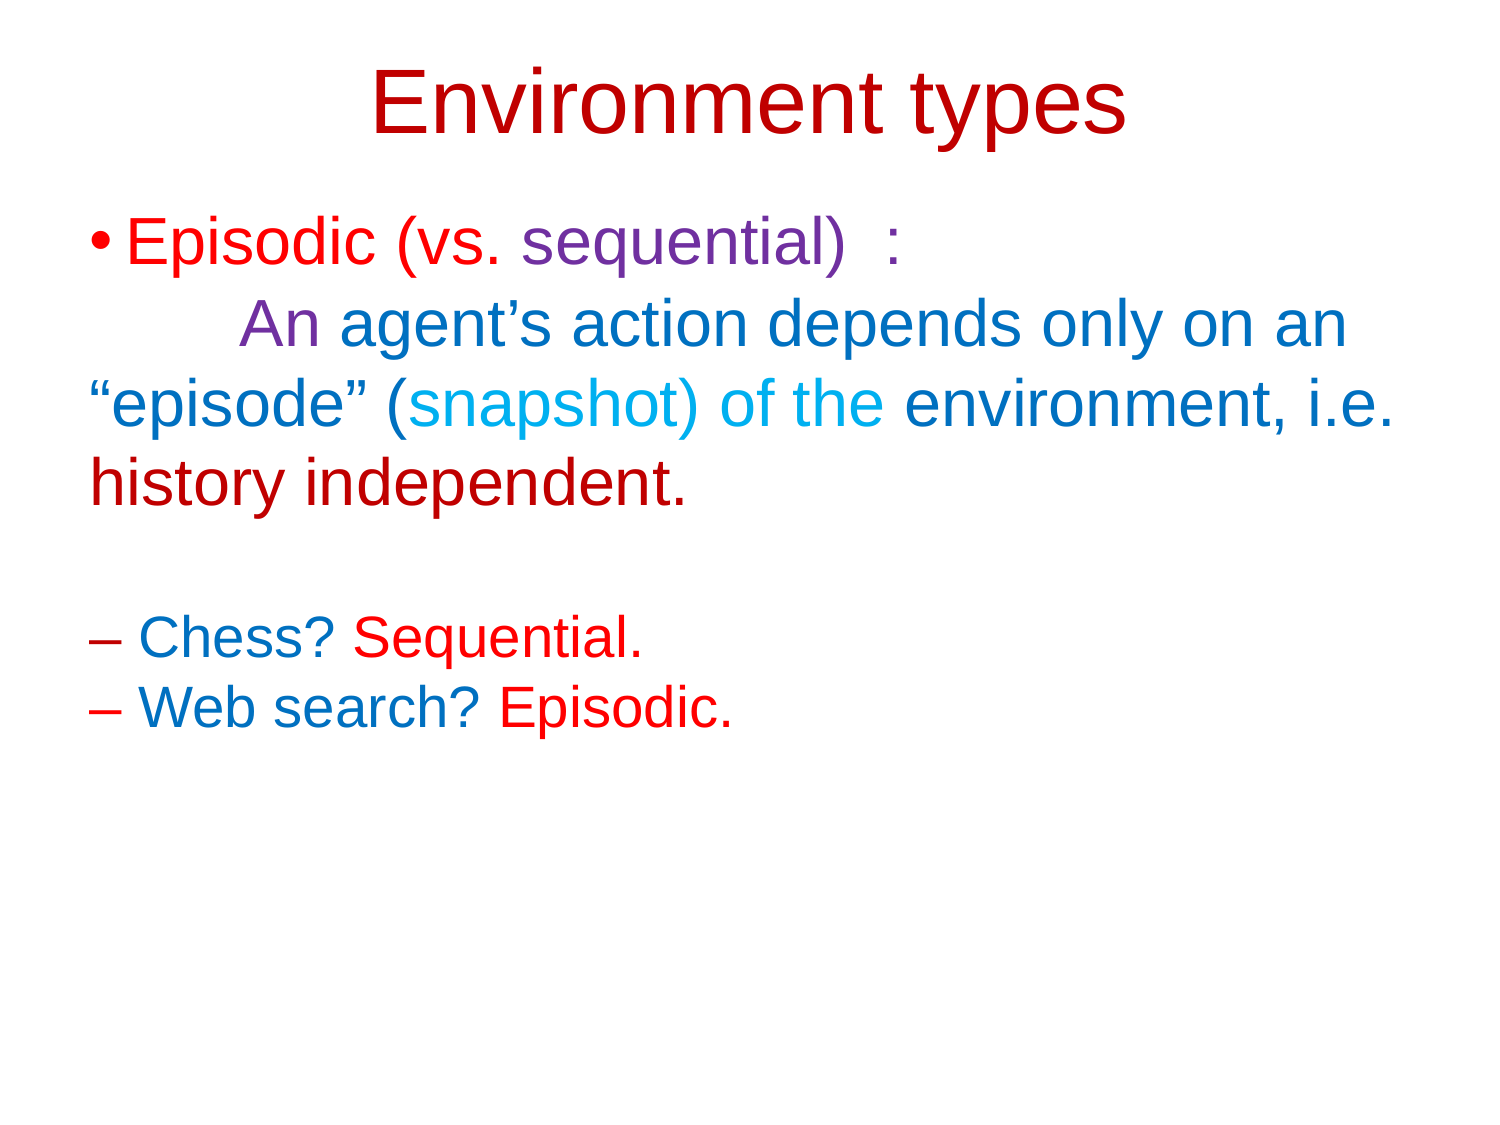

Environment types
Episodic (vs. sequential)  :
	An agent’s action depends only on an “episode” (snapshot) of the environment, i.e. history independent.

– Chess? Sequential.
– Web search? Episodic.